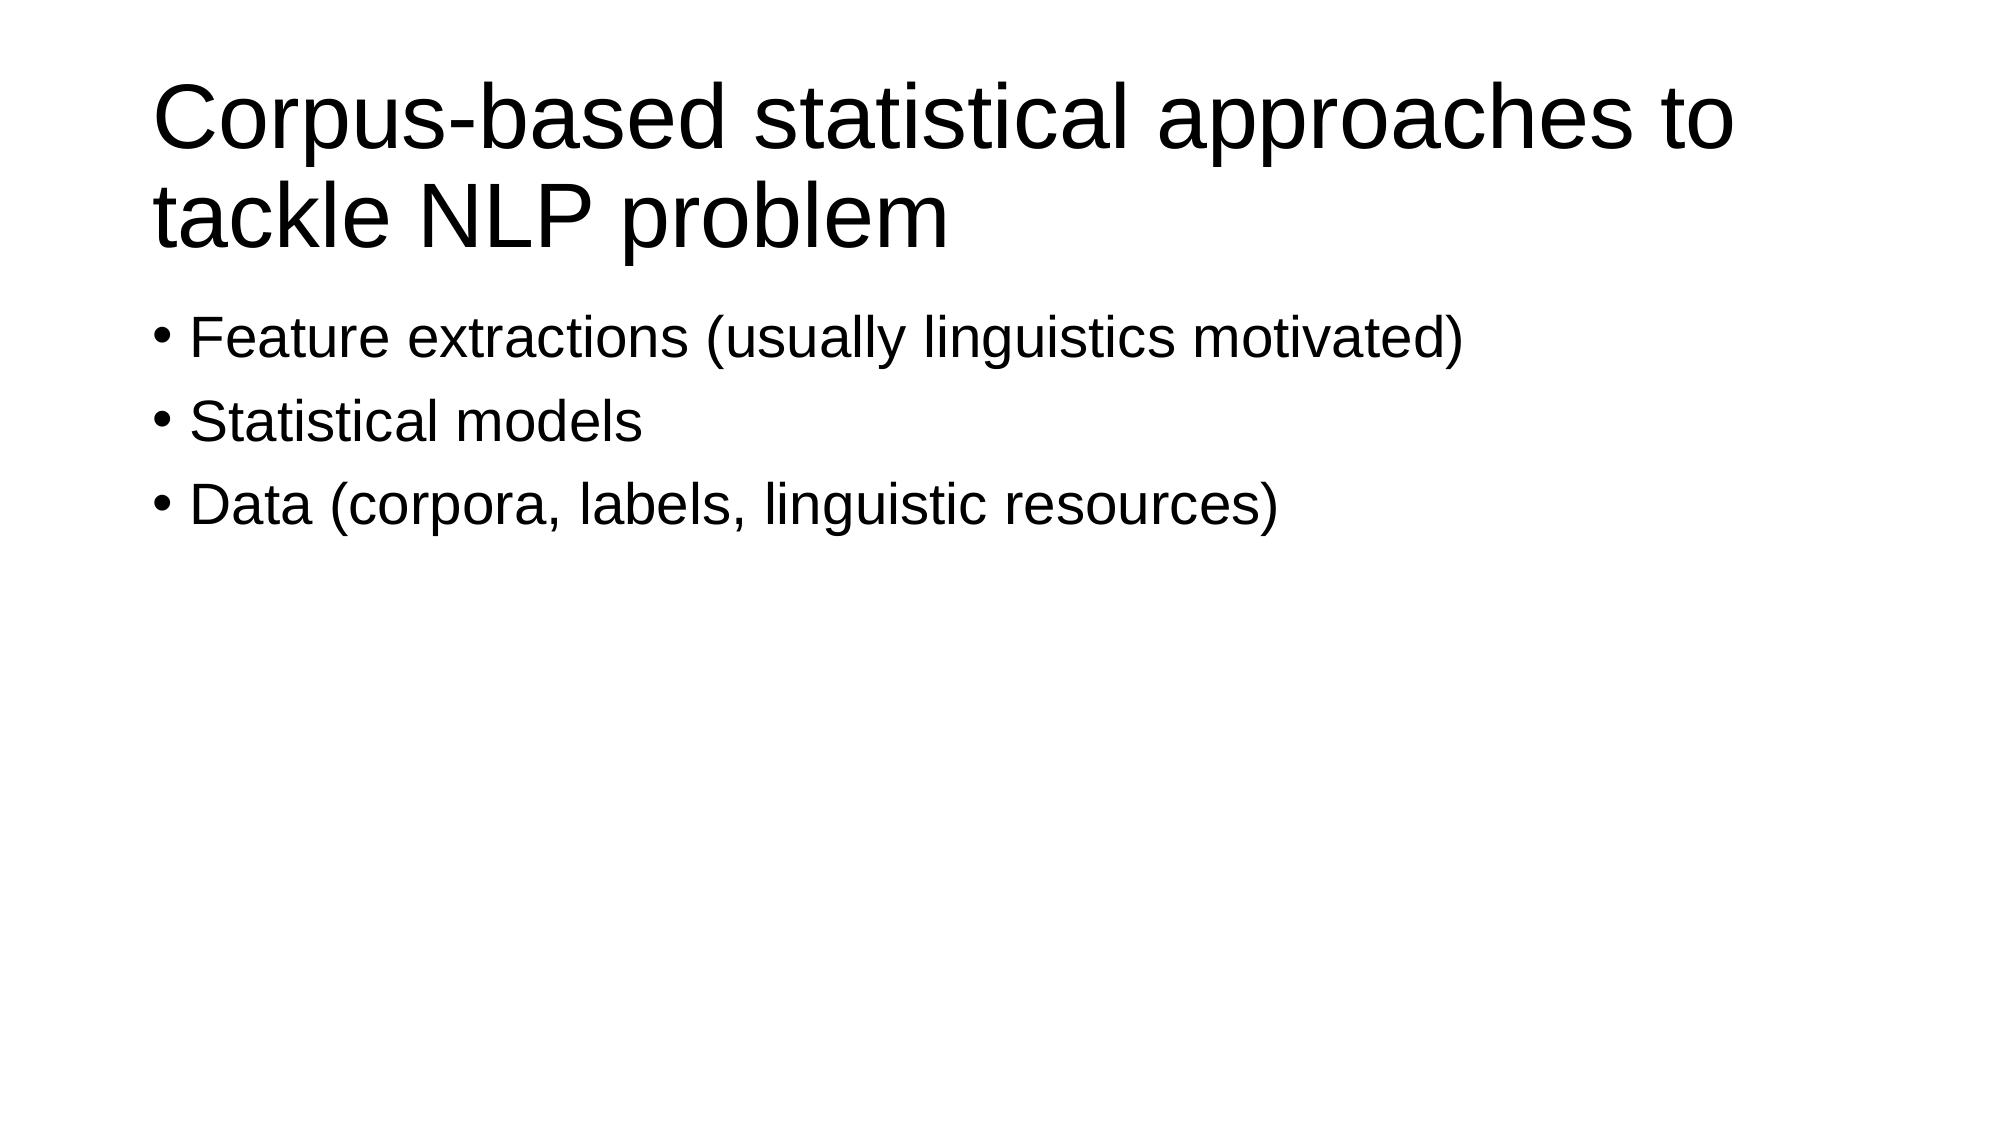

# Corpus-based statistical approaches to tackle NLP problem
Feature extractions (usually linguistics motivated)
Statistical models
Data (corpora, labels, linguistic resources)